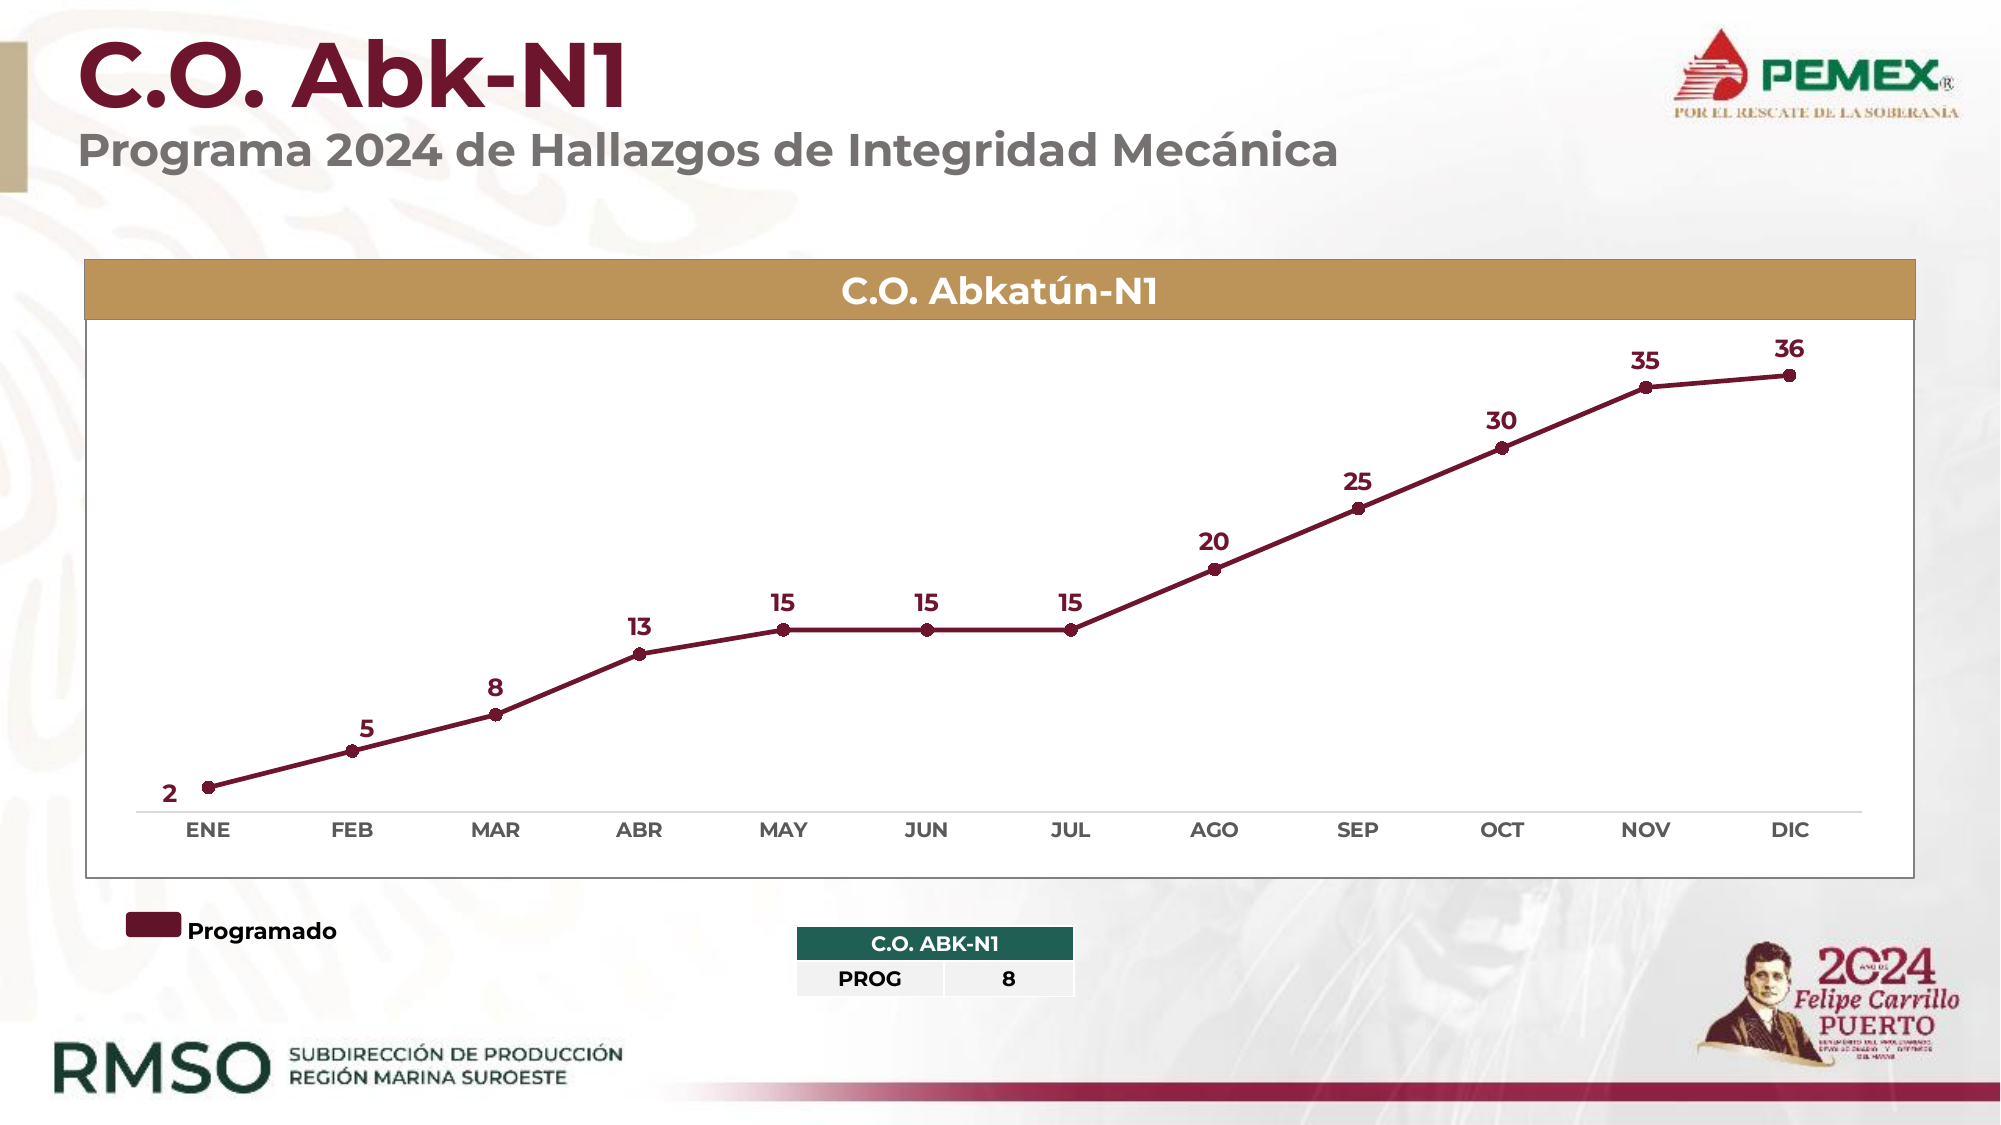

# C.O. Abk-N1 Programa 2024 de Hallazgos de Integridad Mecánica
C.O. Abkatún-N1

### Chart

| Category | Programado |
|---|---|
| ENE | 2.0 |
| FEB | 5.0 |
| MAR | 8.0 |
| ABR | 13.0 |
| MAY | 15.0 |
| JUN | 15.0 |
| JUL | 15.0 |
| AGO | 20.0 |
| SEP | 25.0 |
| OCT | 30.0 |
| NOV | 35.0 |
| DIC | 36.0 |
Programado

| C.O. ABK-N1 |  |
| --- | --- |
| PROG | 8 |